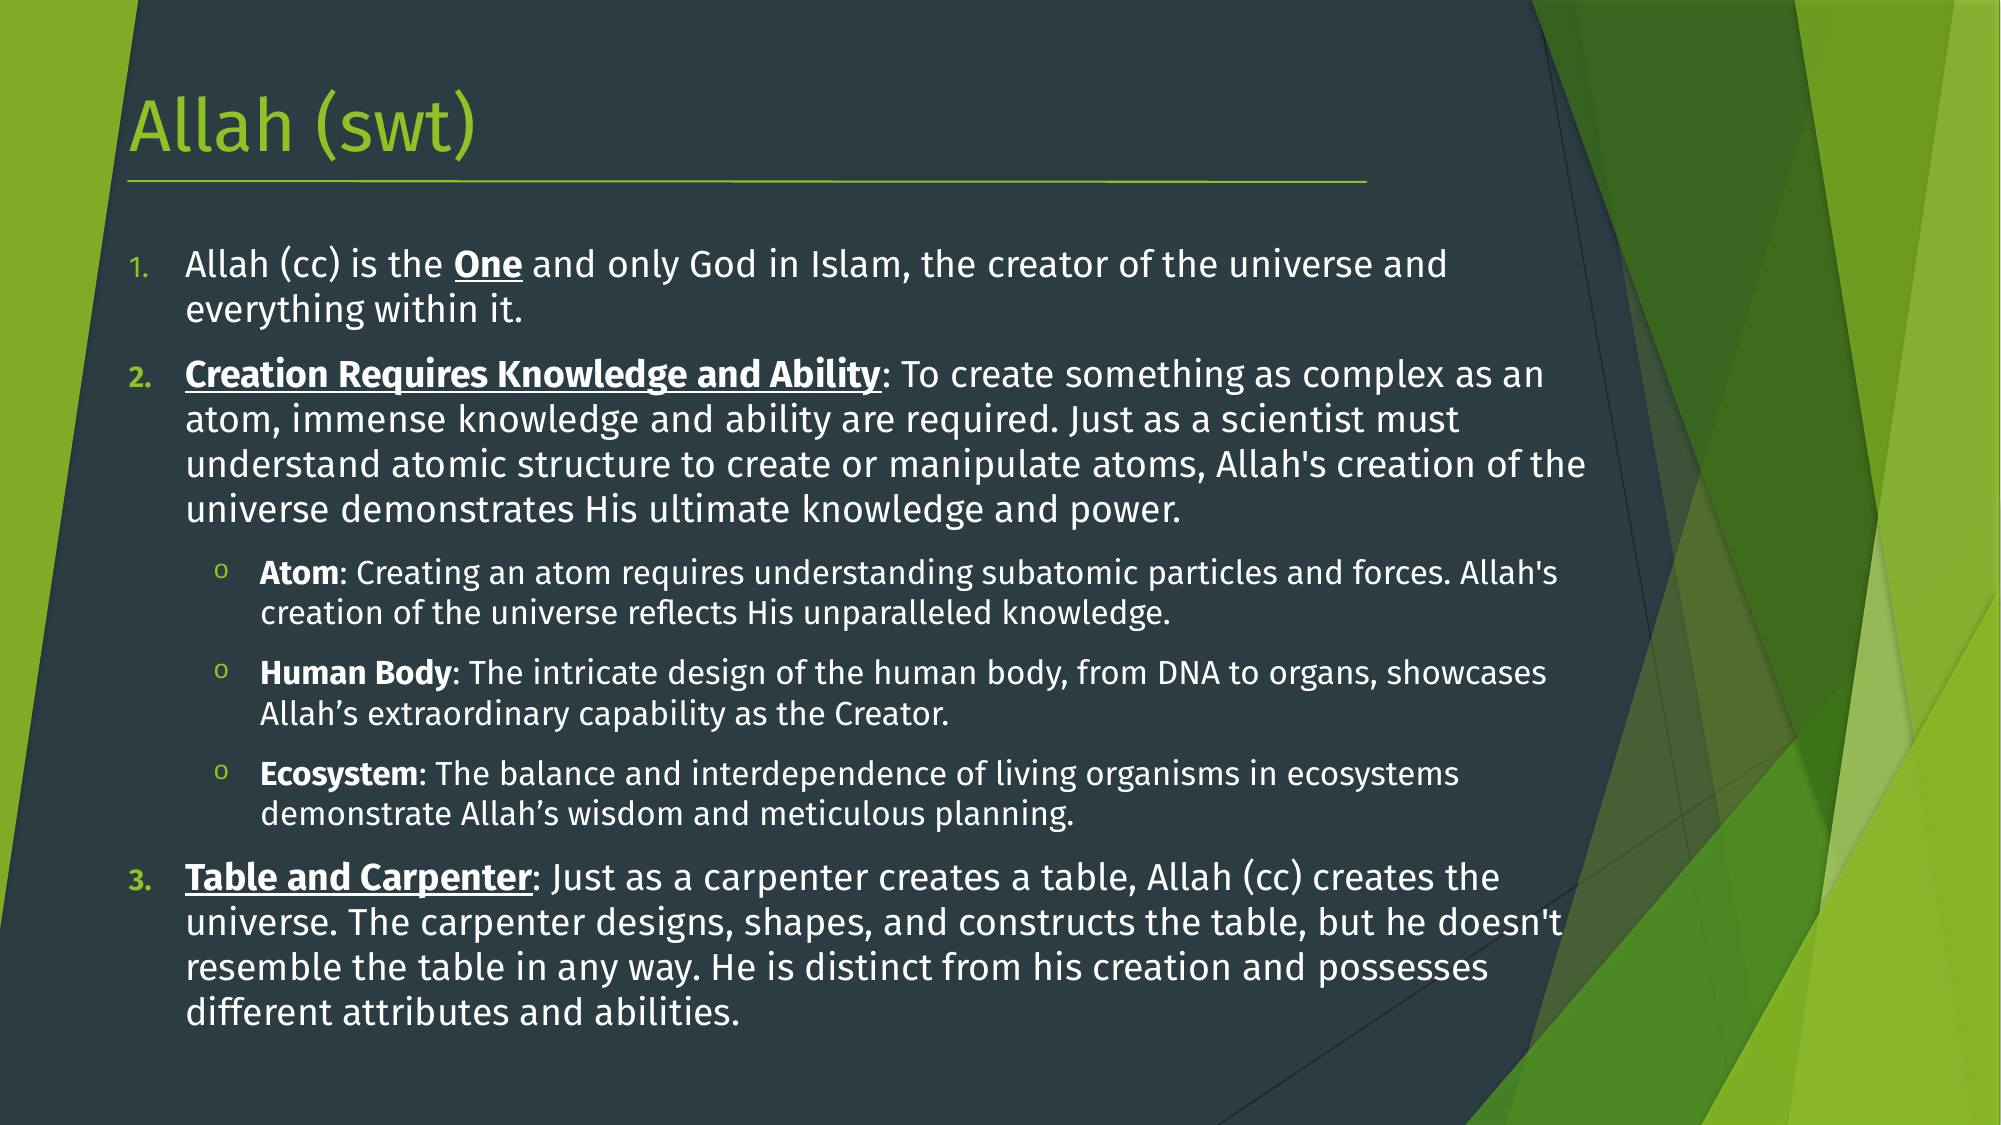

# Allah (swt)
Allah (cc) is the One and only God in Islam, the creator of the universe and everything within it.
Creation Requires Knowledge and Ability: To create something as complex as an atom, immense knowledge and ability are required. Just as a scientist must understand atomic structure to create or manipulate atoms, Allah's creation of the universe demonstrates His ultimate knowledge and power.
Atom: Creating an atom requires understanding subatomic particles and forces. Allah's creation of the universe reflects His unparalleled knowledge.
Human Body: The intricate design of the human body, from DNA to organs, showcases Allah’s extraordinary capability as the Creator.
Ecosystem: The balance and interdependence of living organisms in ecosystems demonstrate Allah’s wisdom and meticulous planning.
Table and Carpenter: Just as a carpenter creates a table, Allah (cc) creates the universe. The carpenter designs, shapes, and constructs the table, but he doesn't resemble the table in any way. He is distinct from his creation and possesses different attributes and abilities.